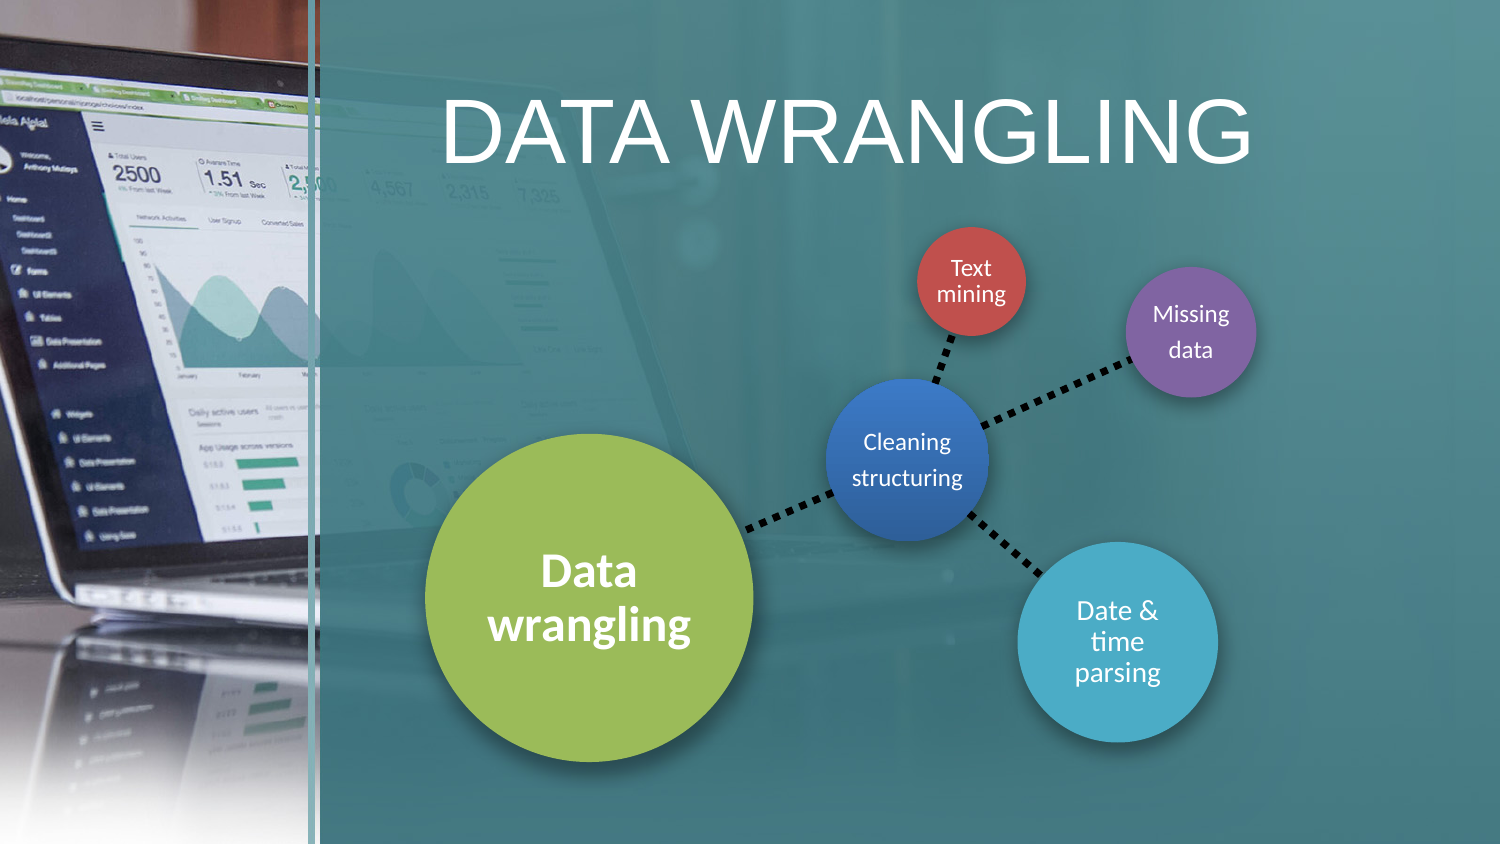

DATA WRANGLING
Cleaning
structuring

Text mining

Missing
data

Date & time parsing

Data wrangling